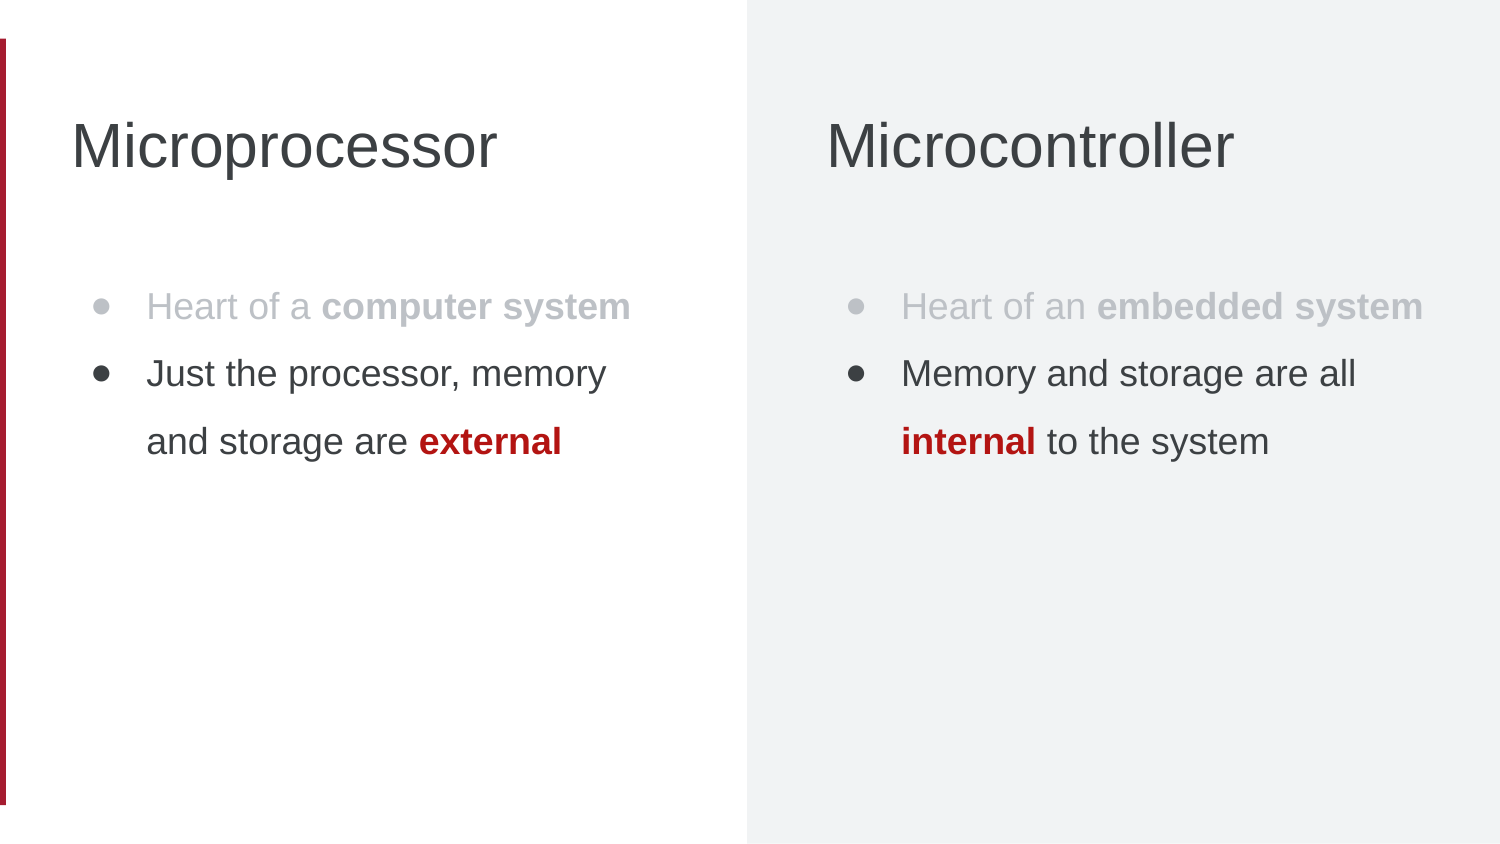

# Microprocessor
Microcontroller
Heart of a computer system
Just the processor, memory and storage are external
Heart of an embedded system
Memory and storage are all internal to the system